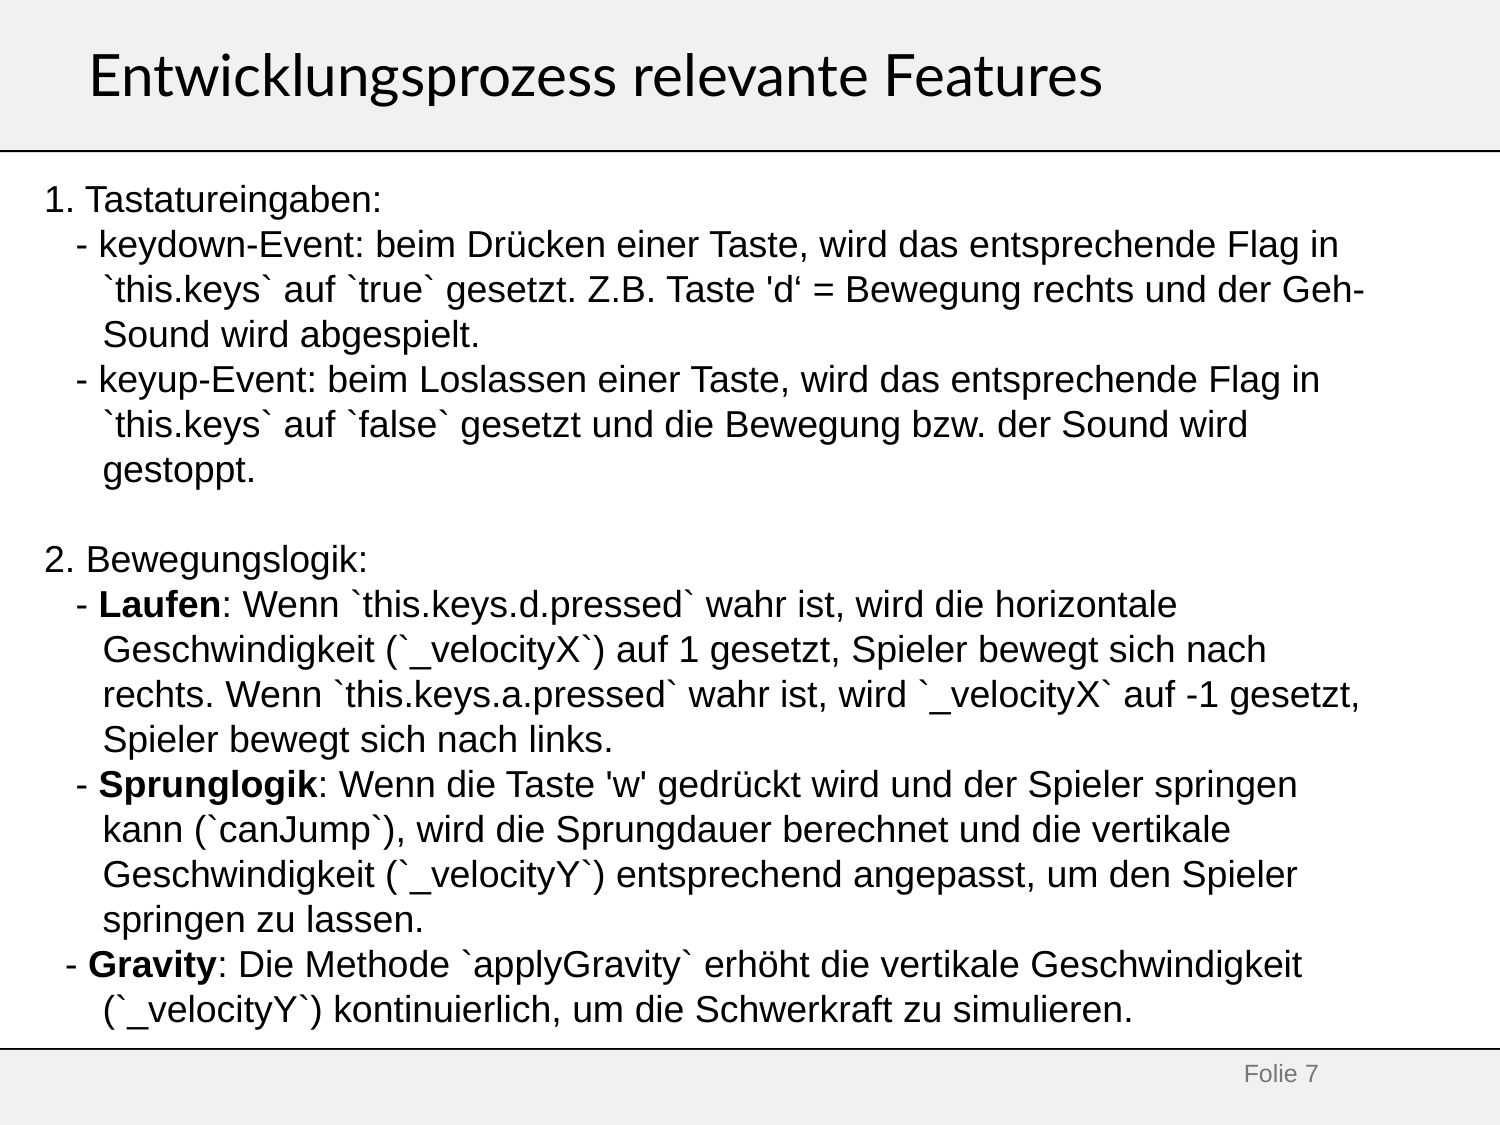

# Entwicklungsprozess relevante Features
1. Tastatureingaben:
   - keydown-Event: beim Drücken einer Taste, wird das entsprechende Flag in `this.keys` auf `true` gesetzt. Z.B. Taste 'd‘ = Bewegung rechts und der Geh-Sound wird abgespielt.
   - keyup-Event: beim Loslassen einer Taste, wird das entsprechende Flag in `this.keys` auf `false` gesetzt und die Bewegung bzw. der Sound wird gestoppt.

2. Bewegungslogik:
   - Laufen: Wenn `this.keys.d.pressed` wahr ist, wird die horizontale Geschwindigkeit (`_velocityX`) auf 1 gesetzt, Spieler bewegt sich nach rechts. Wenn `this.keys.a.pressed` wahr ist, wird `_velocityX` auf -1 gesetzt, Spieler bewegt sich nach links.
   - Sprunglogik: Wenn die Taste 'w' gedrückt wird und der Spieler springen kann (`canJump`), wird die Sprungdauer berechnet und die vertikale Geschwindigkeit (`_velocityY`) entsprechend angepasst, um den Spieler springen zu lassen.
  - Gravity: Die Methode `applyGravity` erhöht die vertikale Geschwindigkeit (`_velocityY`) kontinuierlich, um die Schwerkraft zu simulieren.

Folie 7